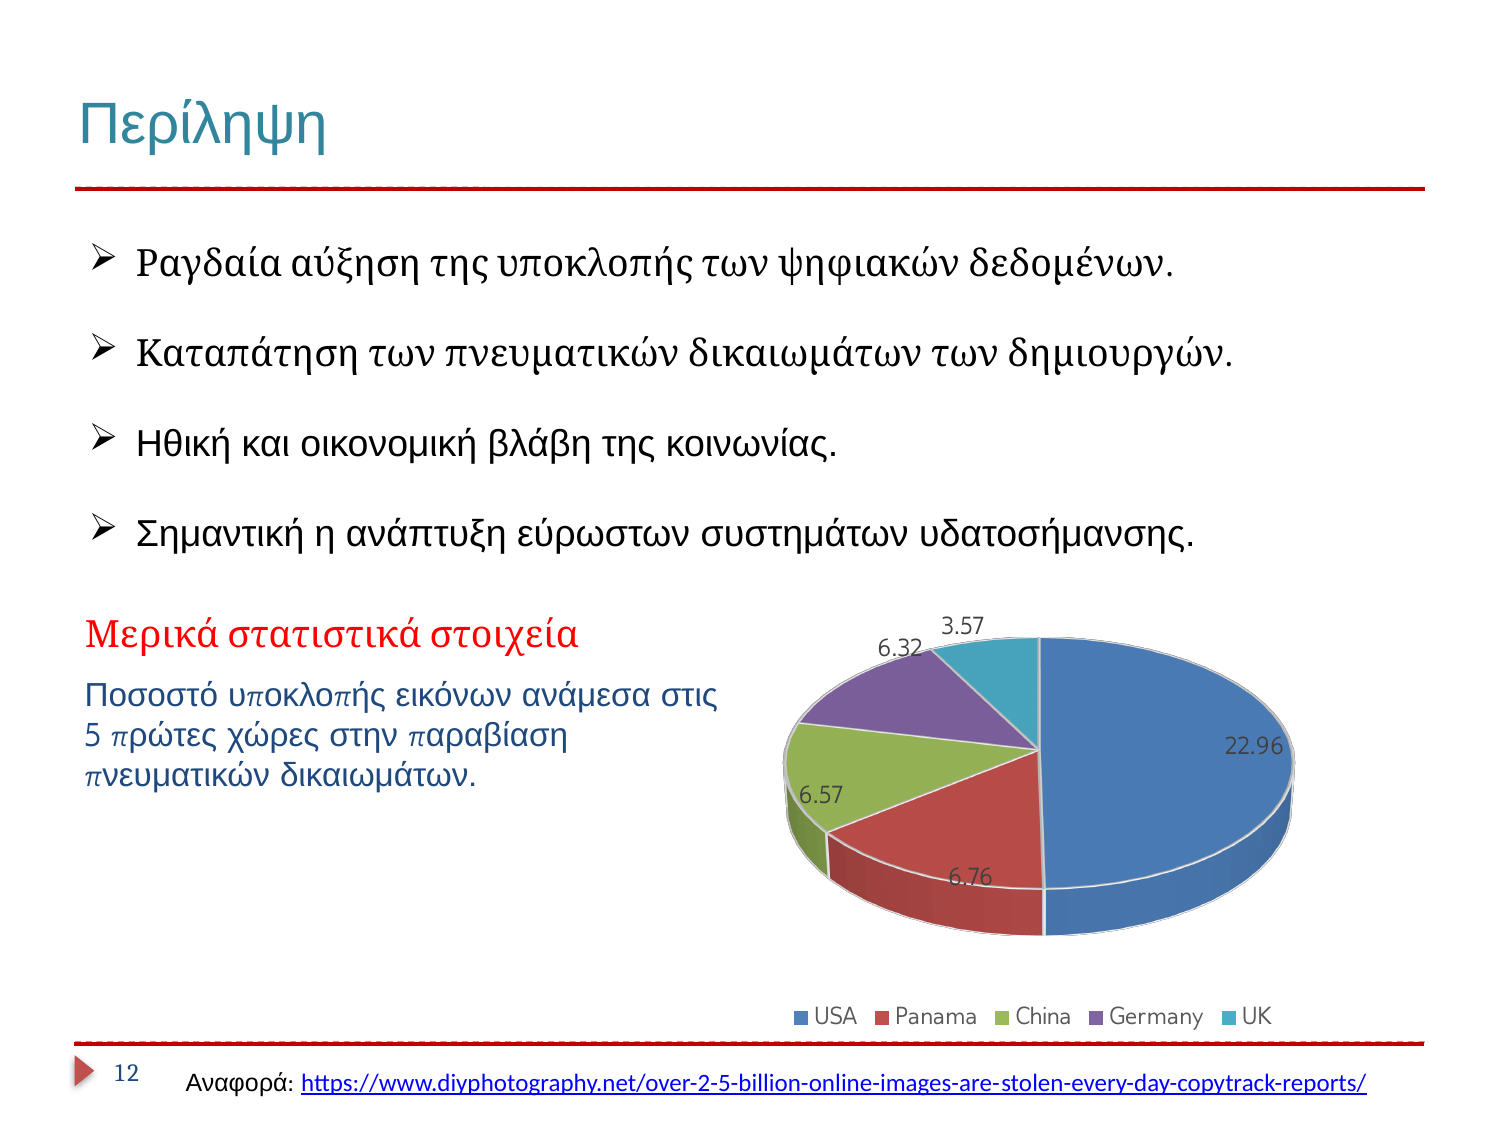

# Περίληψη
Ραγδαία αύξηση της υποκλοπής των ψηφιακών δεδομένων.

Καταπάτηση των πνευματικών δικαιωμάτων των δημιουργών.

Ηθική και οικονομική βλάβη της κοινωνίας.

Σημαντική η ανάπτυξη εύρωστων συστημάτων υδατοσήμανσης.

[unsupported chart]

Μερικά στατιστικά στοιχεία
Ποσοστό υποκλοπής εικόνων ανάμεσα στις 5 πρώτες χώρες στην παραβίαση πνευματικών δικαιωμάτων.
12
Αναφορά: https://www.diyphotography.net/over-2-5-billion-online-images-are-stolen-every-day-copytrack-reports/